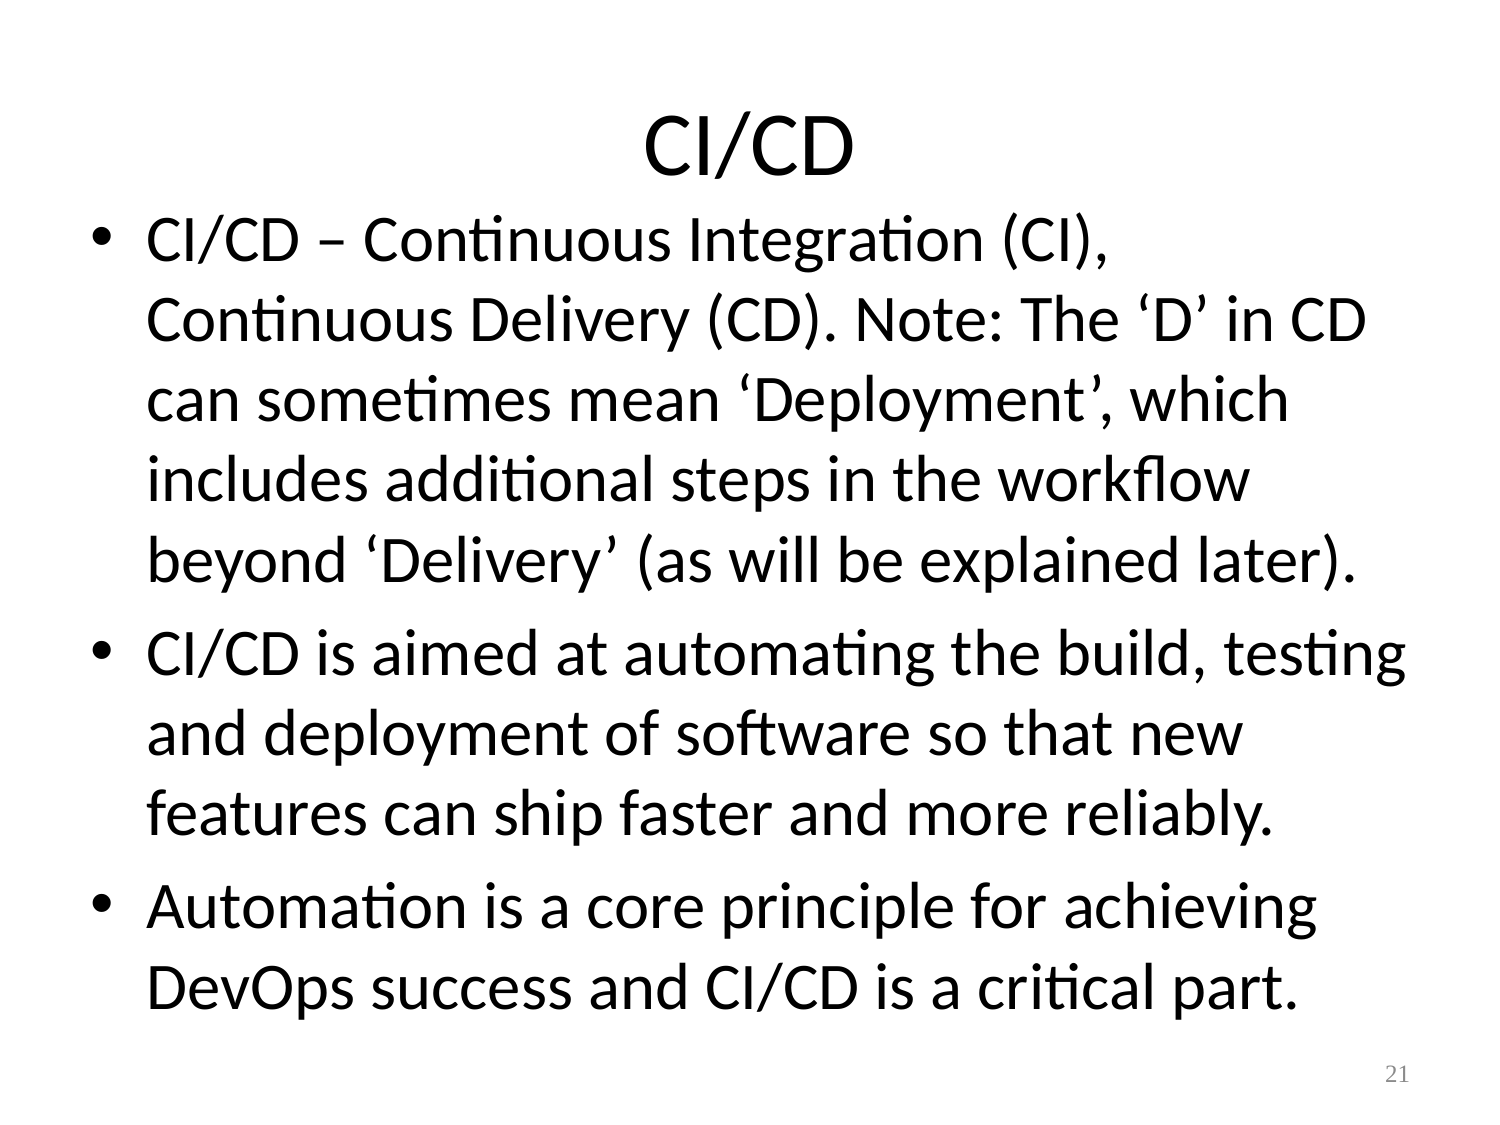

# CI/CD
CI/CD – Continuous Integration (CI), Continuous Delivery (CD). Note: The ‘D’ in CD can sometimes mean ‘Deployment’, which includes additional steps in the workflow beyond ‘Delivery’ (as will be explained later).
CI/CD is aimed at automating the build, testing and deployment of software so that new features can ship faster and more reliably.
Automation is a core principle for achieving DevOps success and CI/CD is a critical part.

21